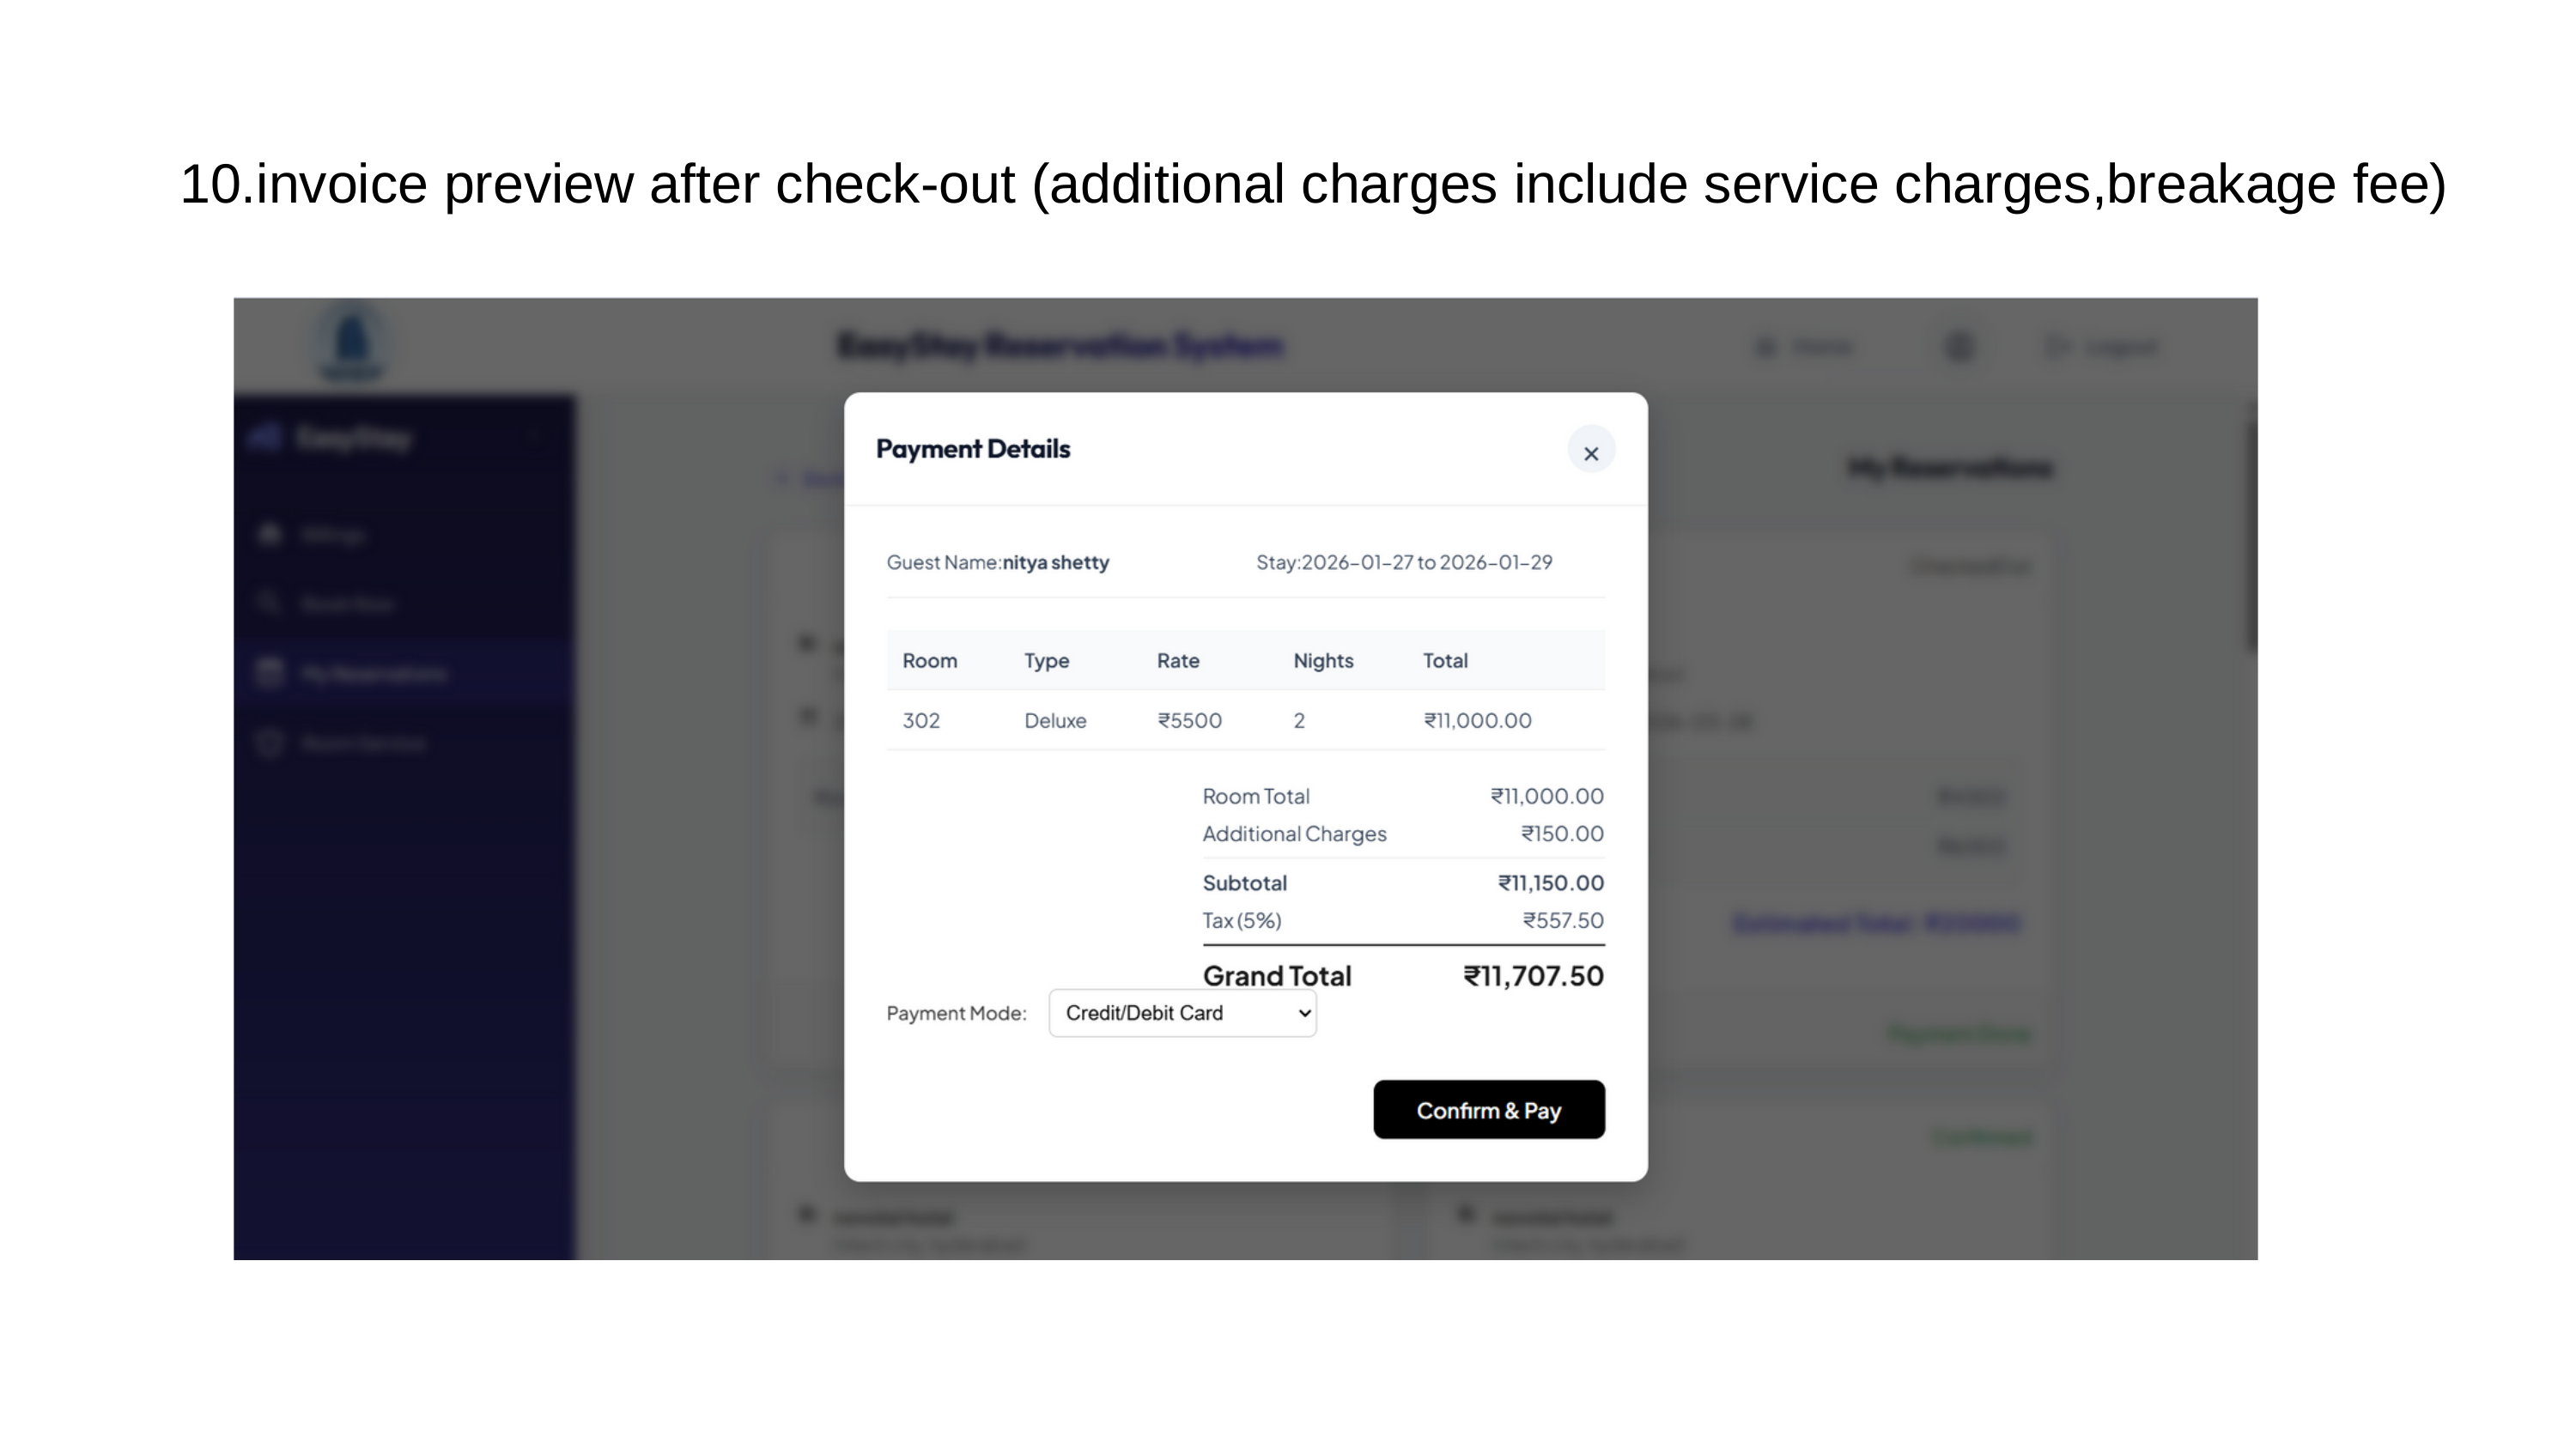

10.invoice preview after check-out (additional charges include service charges,breakage fee)